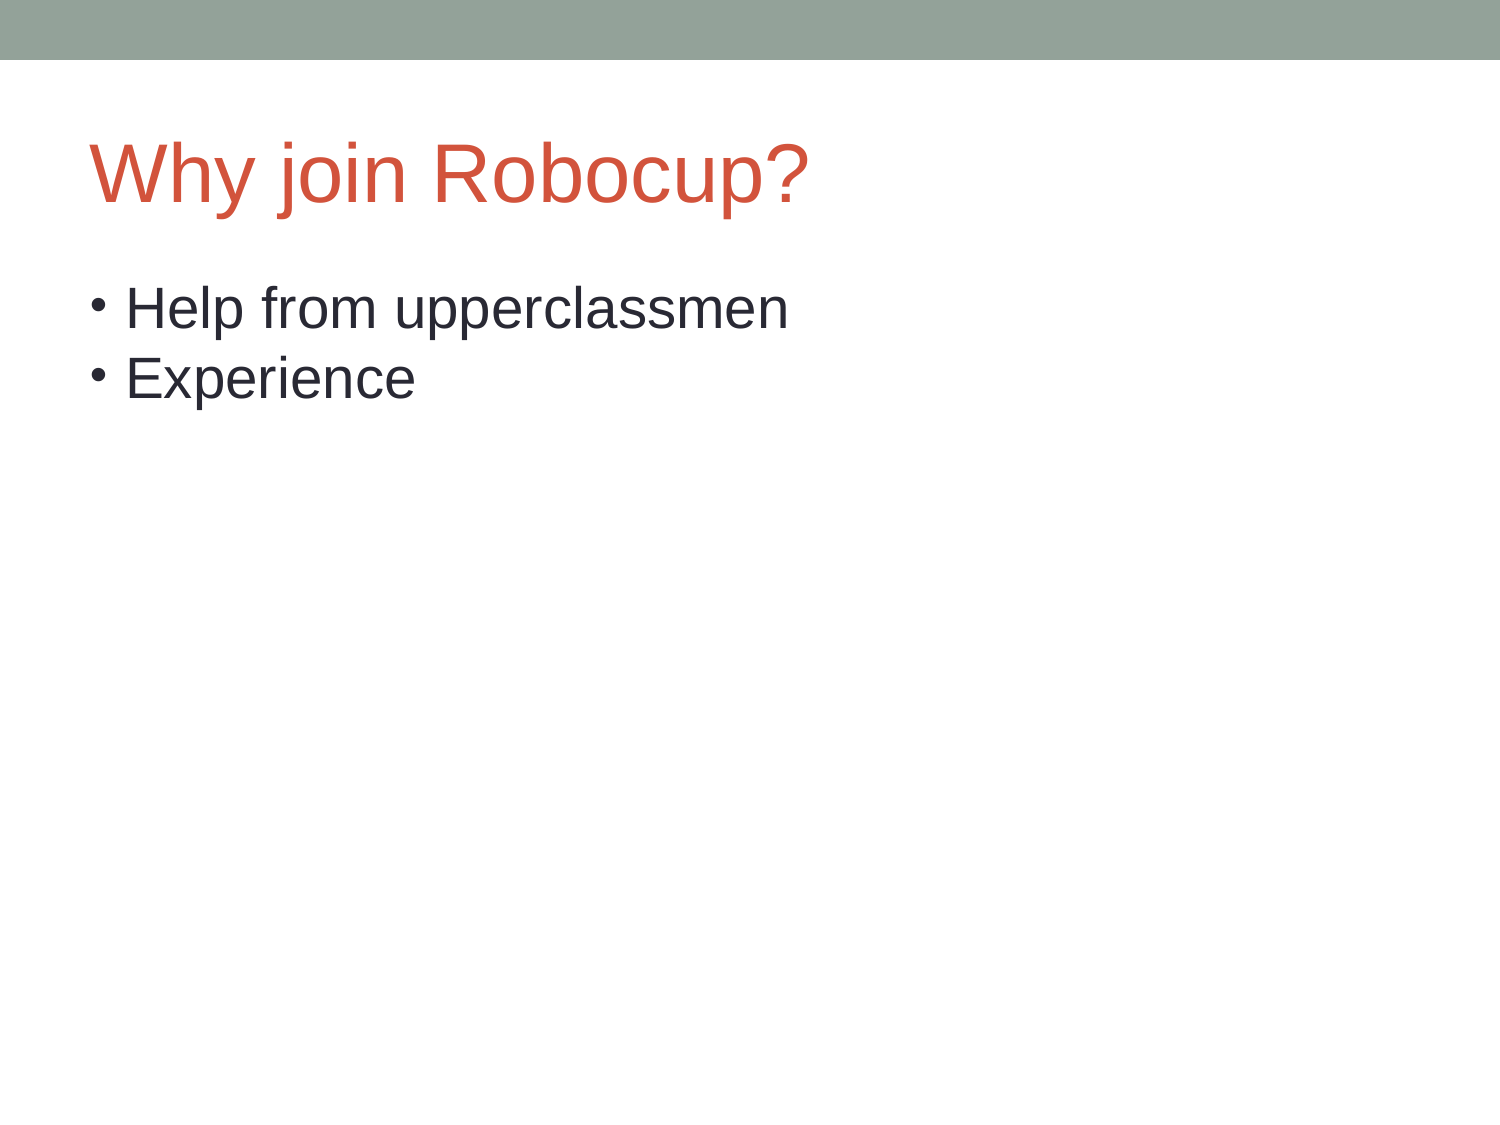

Why join Robocup?
Help from upperclassmen
Experience